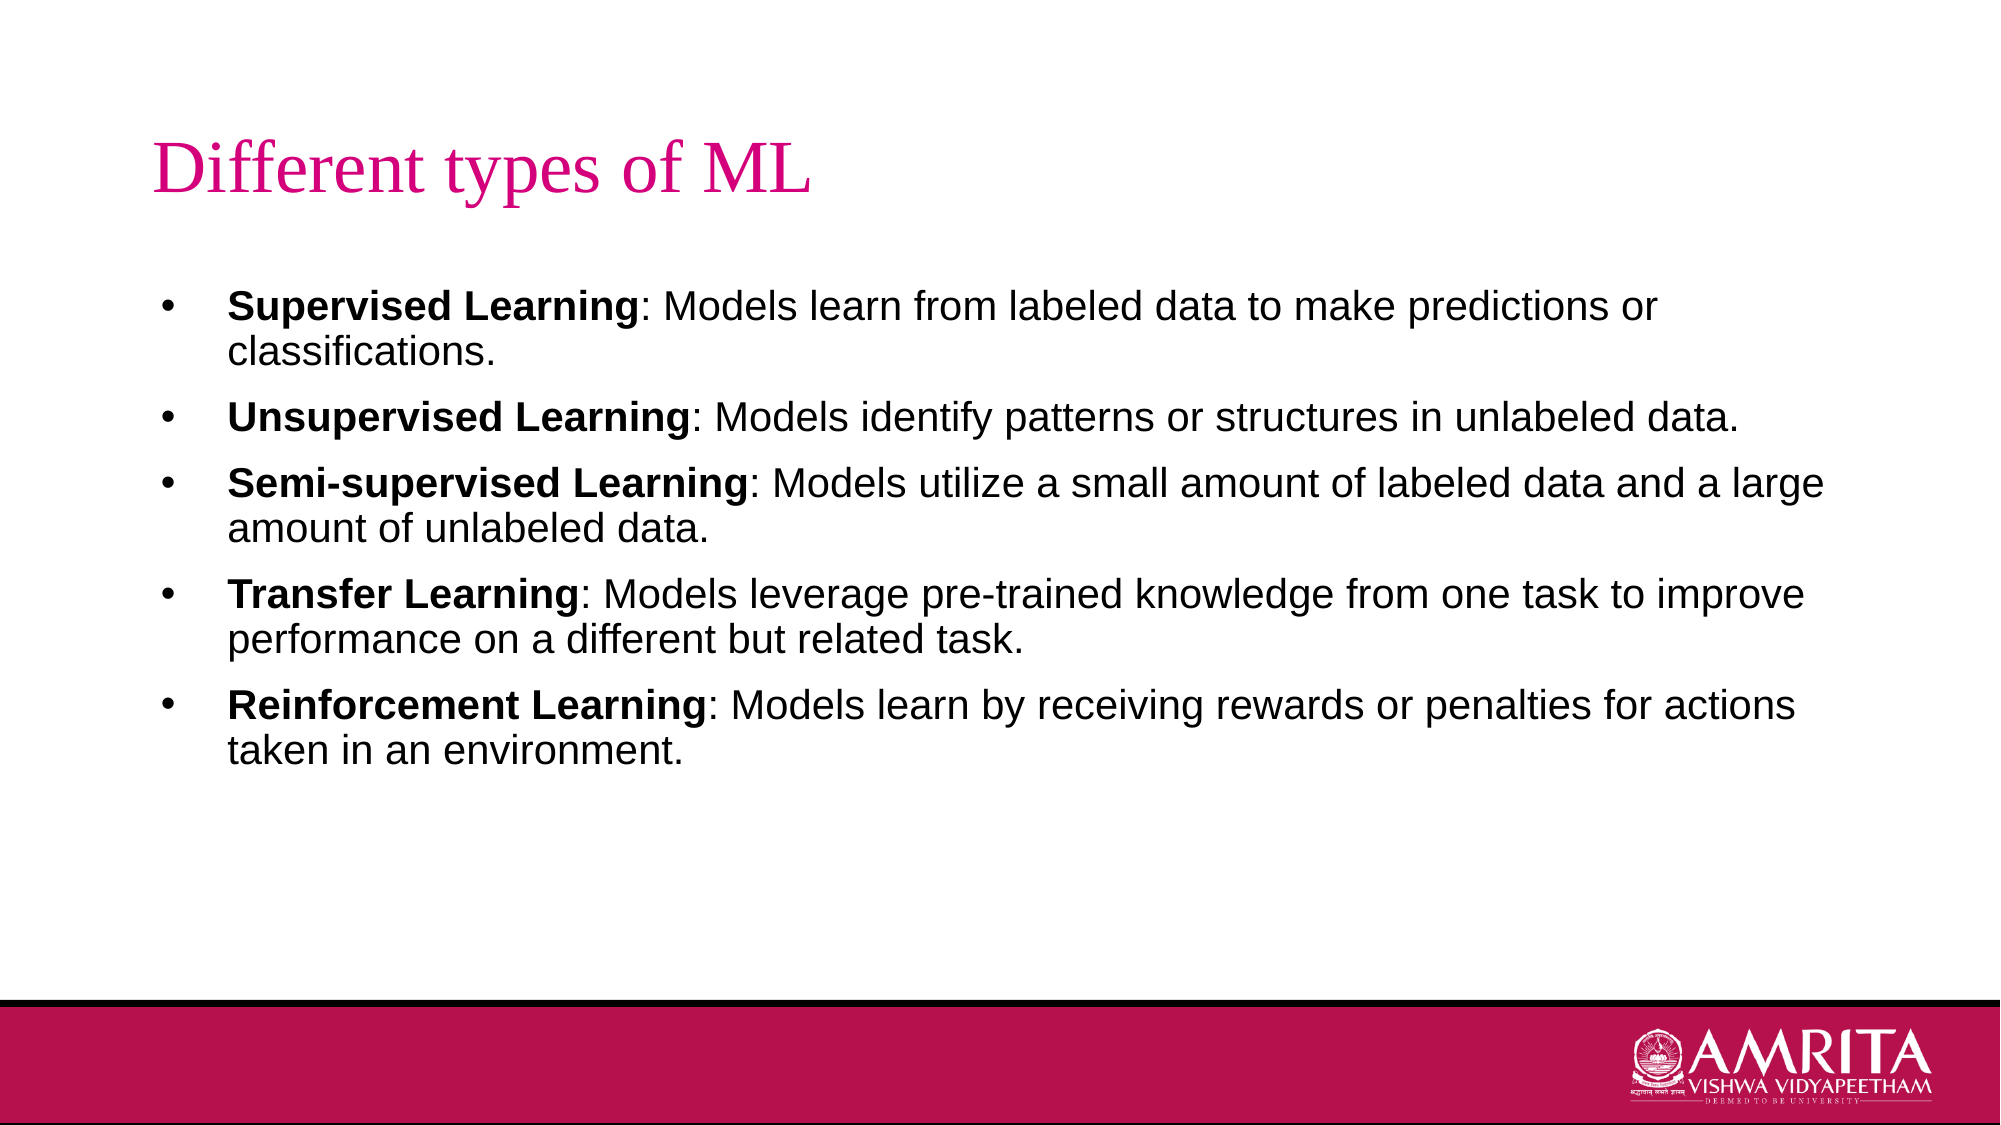

# Different types of ML
Supervised Learning: Models learn from labeled data to make predictions or classifications.
Unsupervised Learning: Models identify patterns or structures in unlabeled data.
Semi-supervised Learning: Models utilize a small amount of labeled data and a large amount of unlabeled data.
Transfer Learning: Models leverage pre-trained knowledge from one task to improve performance on a different but related task.
Reinforcement Learning: Models learn by receiving rewards or penalties for actions taken in an environment.